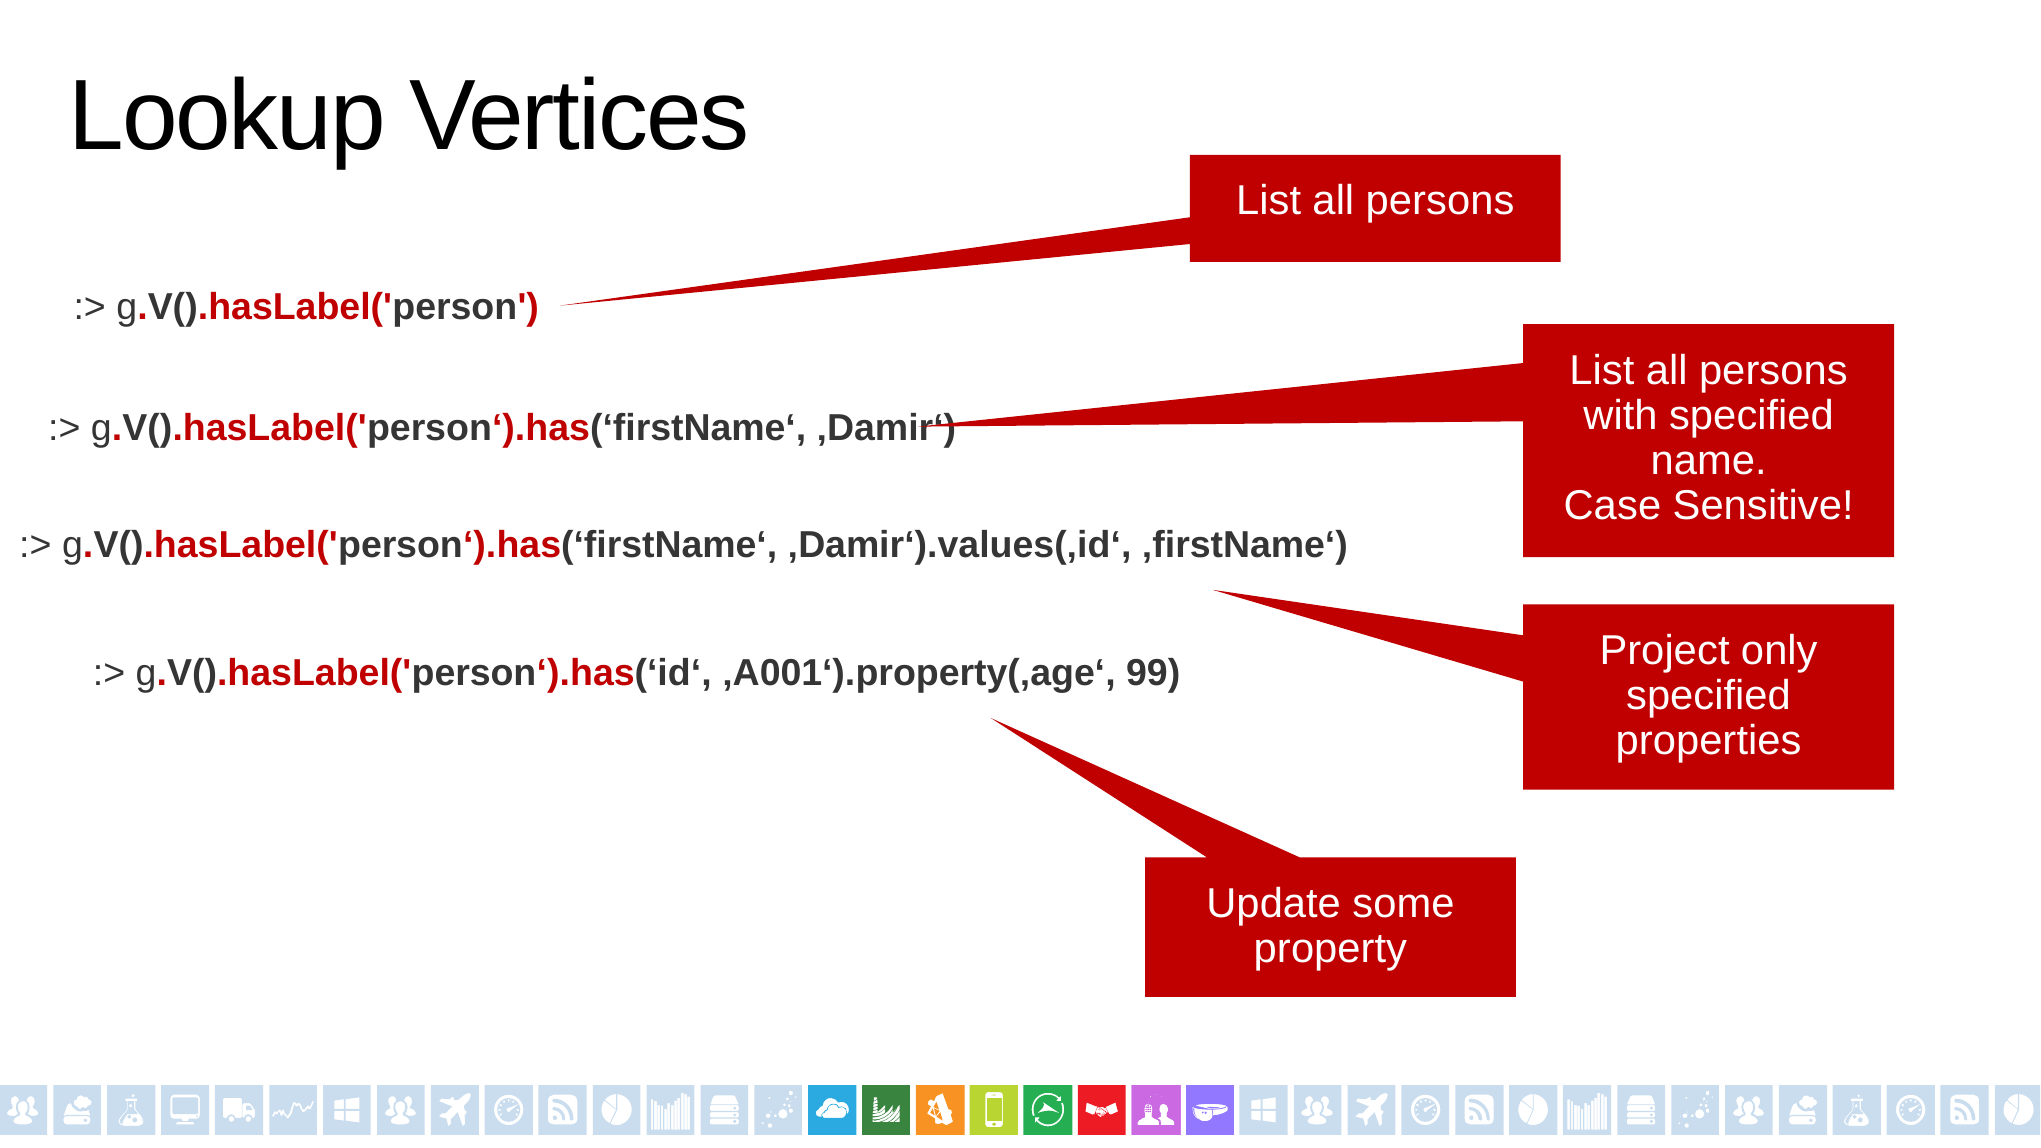

# Lookup Vertices
List all persons
:> g.V().hasLabel('person')
List all persons with specified name.
Case Sensitive!
:> g.V().hasLabel('person‘).has(‘firstName‘, ‚Damir‘)
:> g.V().hasLabel('person‘).has(‘firstName‘, ‚Damir‘).values(‚id‘, ‚firstName‘)
Project only specified properties
:> g.V().hasLabel('person‘).has(‘id‘, ‚A001‘).property(‚age‘, 99)
Update some property